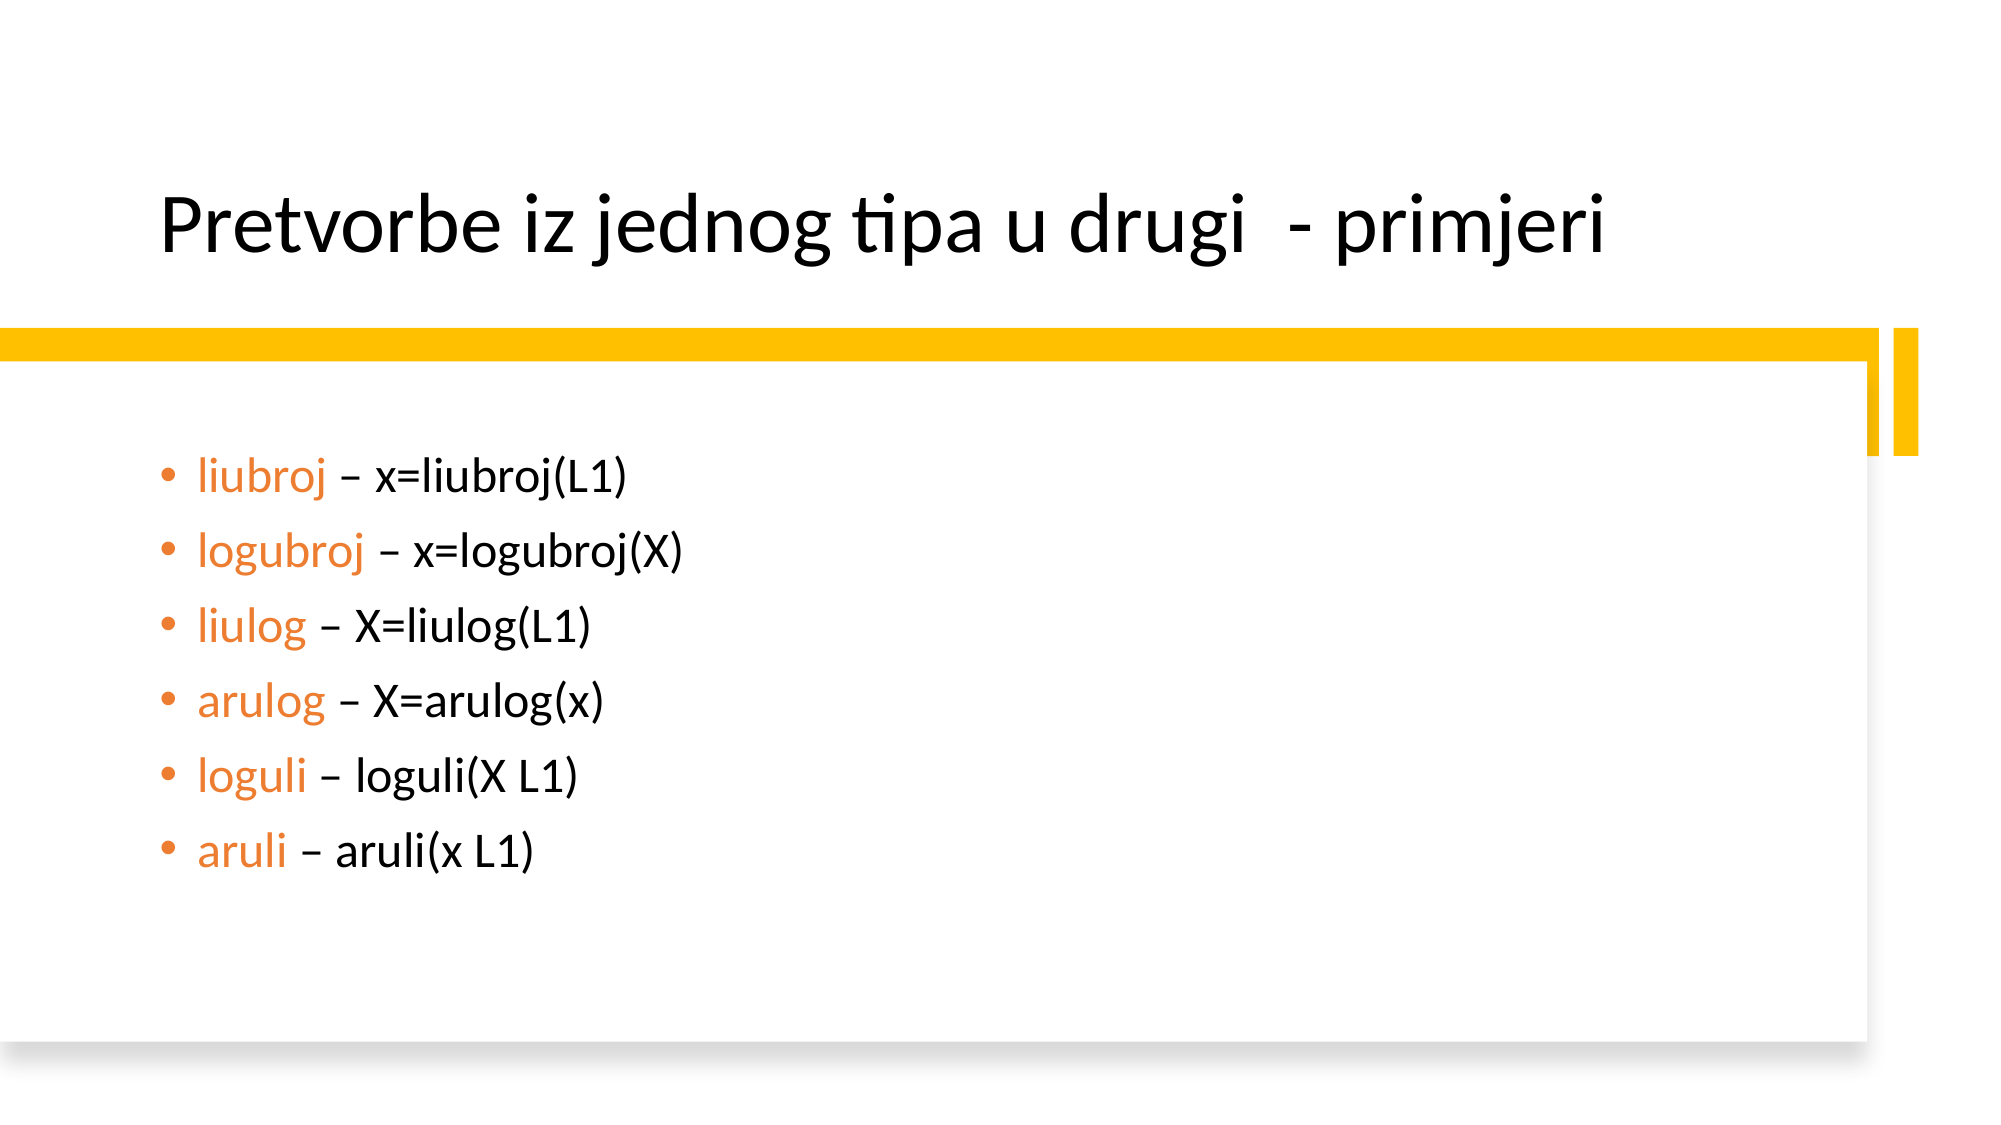

# Pretvorbe iz jednog tipa u drugi  - primjeri

liubroj – x=liubroj(L1)
logubroj – x=logubroj(X)
liulog – X=liulog(L1)
arulog – X=arulog(x)
loguli – loguli(X L1)
aruli – aruli(x L1)